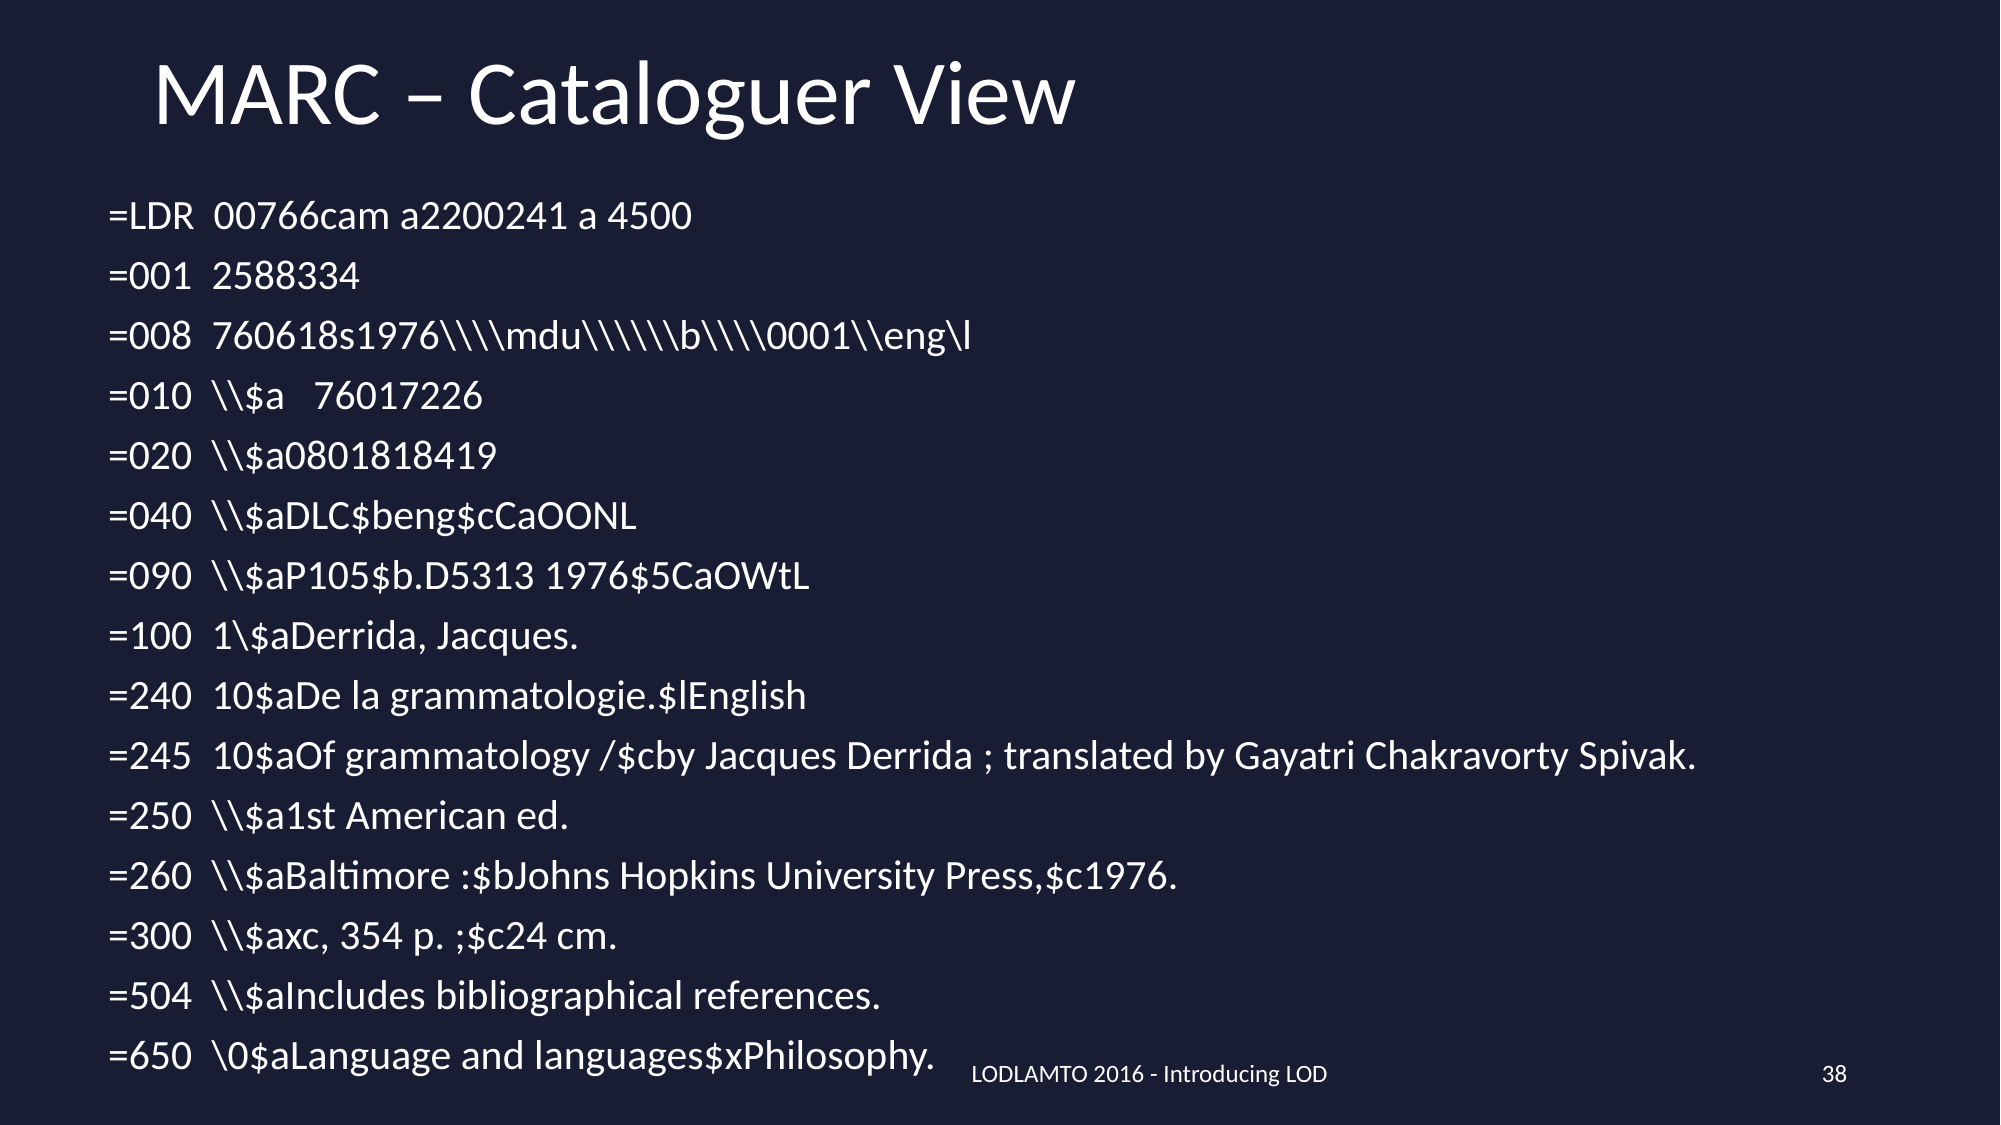

# MARC – Cataloguer View
=LDR  00766cam a2200241 a 4500
=001  2588334
=008  760618s1976\\\\mdu\\\\\\b\\\\0001\\eng\l
=010  \\$a   76017226
=020  \\$a0801818419
=040  \\$aDLC$beng$cCaOONL
=090  \\$aP105$b.D5313 1976$5CaOWtL
=100  1\$aDerrida, Jacques.
=240  10$aDe la grammatologie.$lEnglish
=245  10$aOf grammatology /$cby Jacques Derrida ; translated by Gayatri Chakravorty Spivak.
=250  \\$a1st American ed.
=260  \\$aBaltimore :$bJohns Hopkins University Press,$c1976.
=300  \\$axc, 354 p. ;$c24 cm.
=504  \\$aIncludes bibliographical references.
=650  \0$aLanguage and languages$xPhilosophy.
LODLAMTO 2016 - Introducing LOD
38